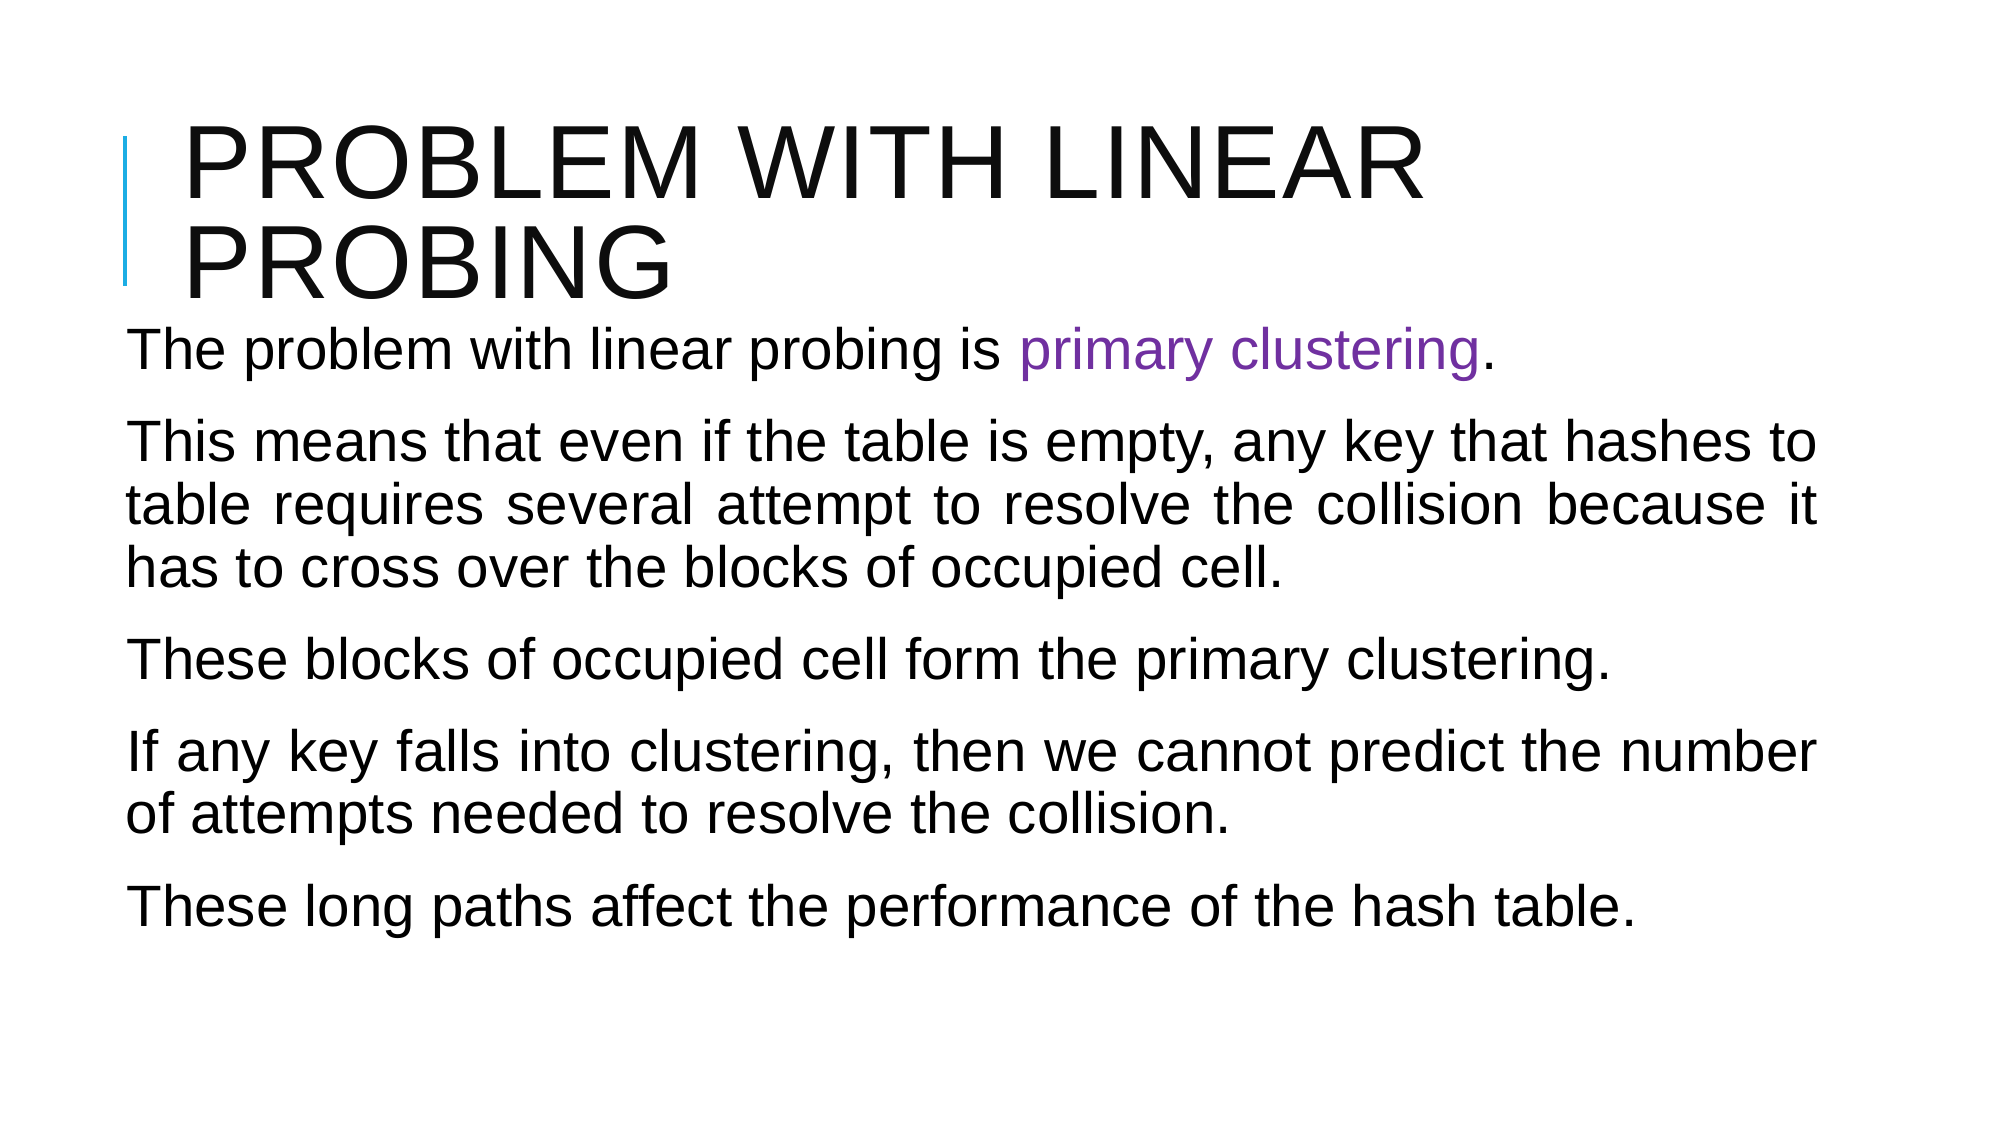

# Problem with Linear Probing
The problem with linear probing is primary clustering.
This means that even if the table is empty, any key that hashes to table requires several attempt to resolve the collision because it has to cross over the blocks of occupied cell.
These blocks of occupied cell form the primary clustering.
If any key falls into clustering, then we cannot predict the number of attempts needed to resolve the collision.
These long paths affect the performance of the hash table.